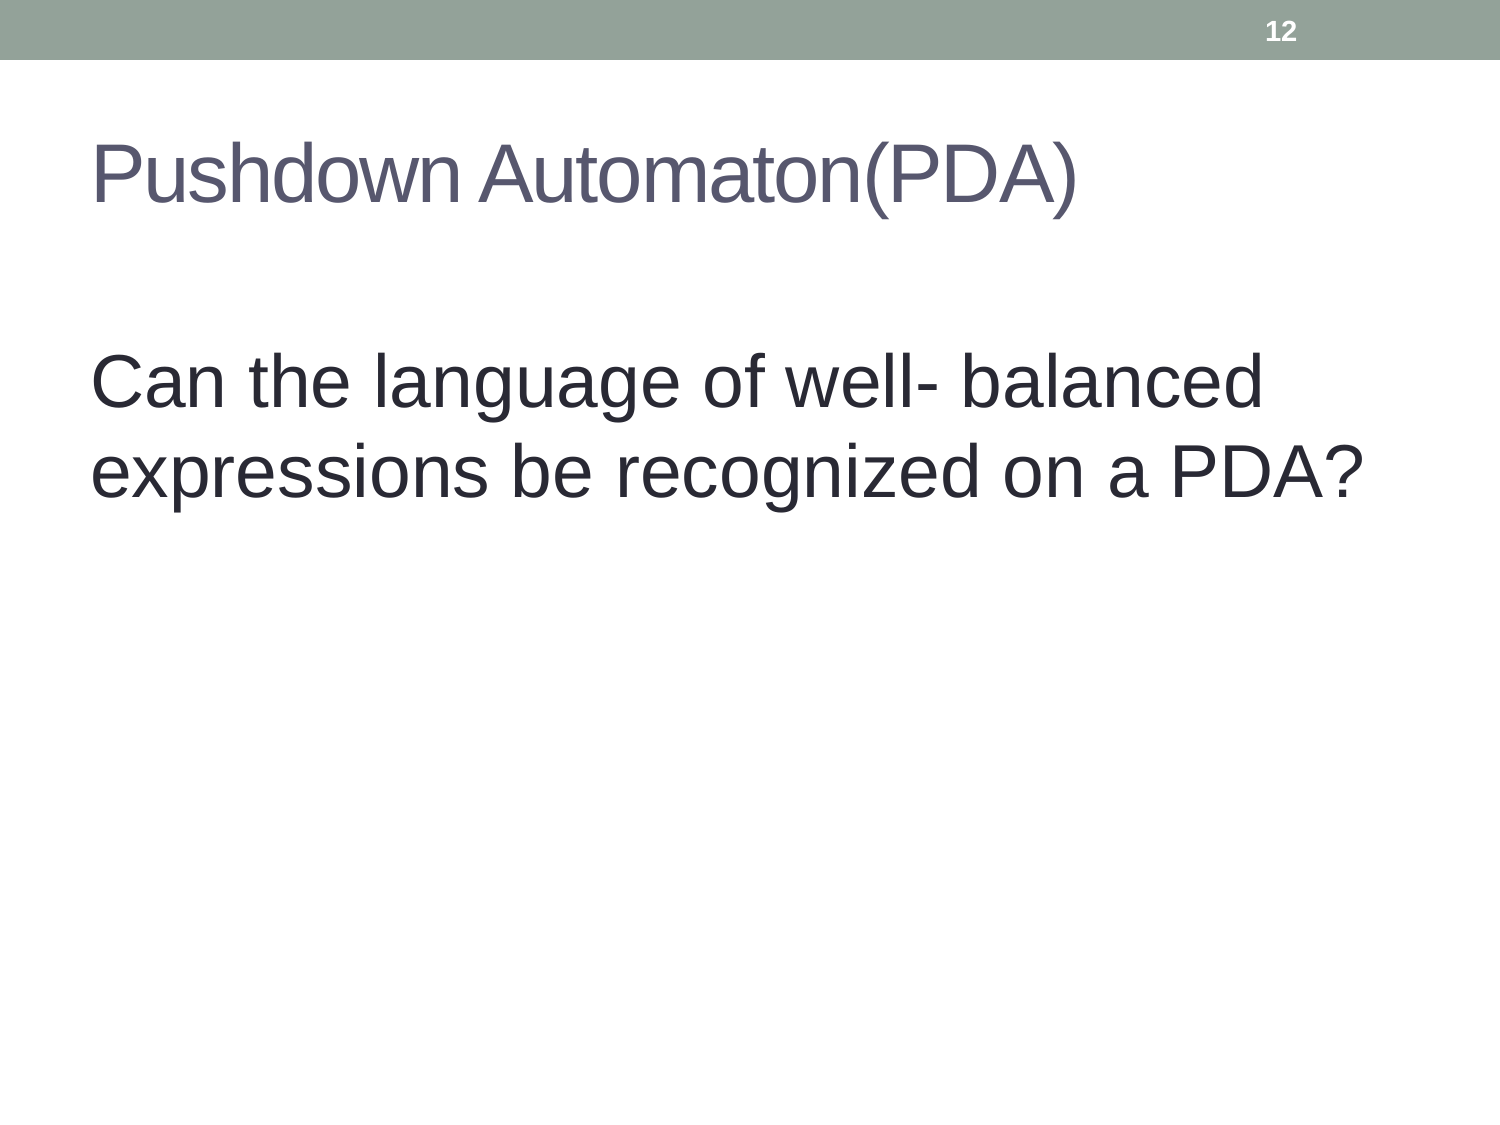

12
# Pushdown Automaton(PDA)
Can the language of well- balanced expressions be recognized on a PDA?